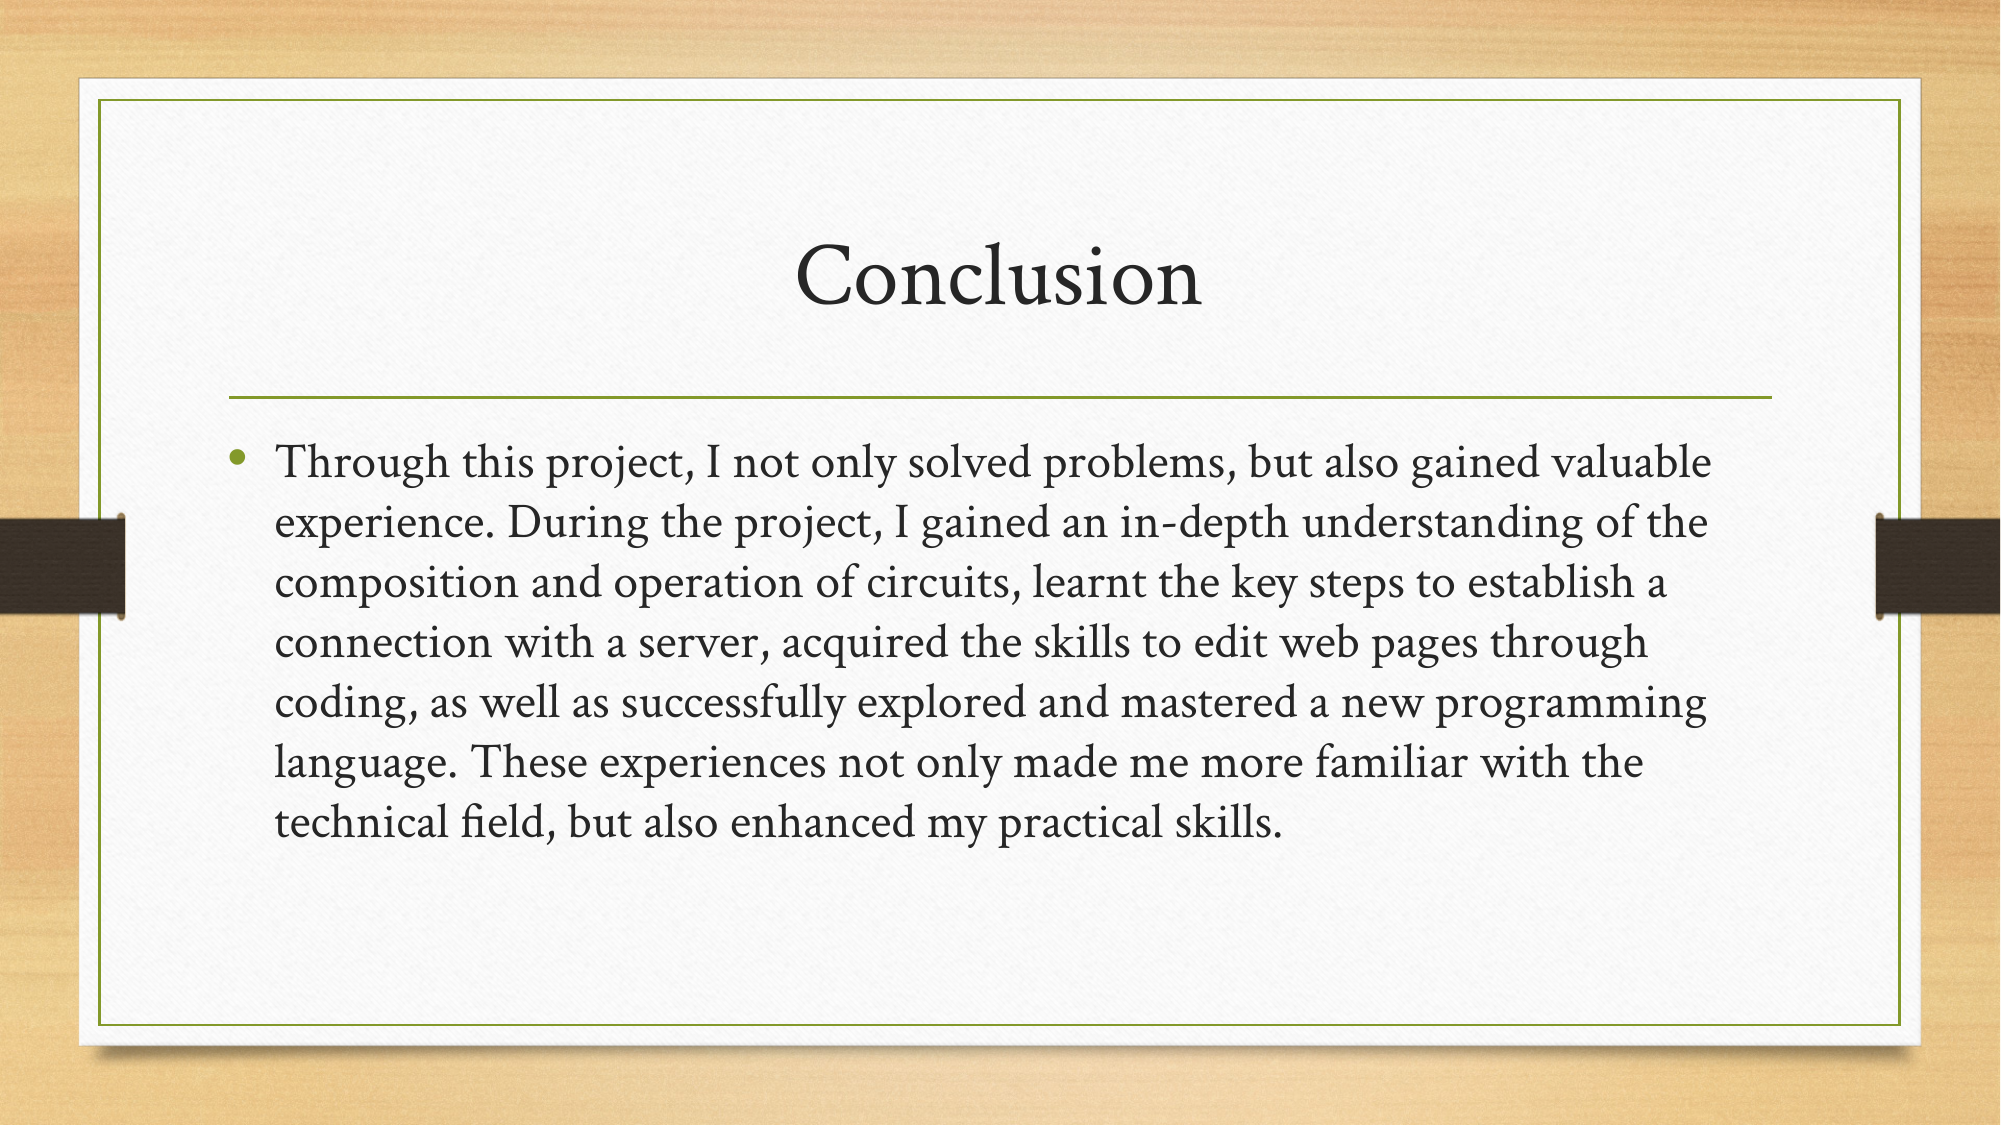

# Conclusion
Through this project, I not only solved problems, but also gained valuable experience. During the project, I gained an in-depth understanding of the composition and operation of circuits, learnt the key steps to establish a connection with a server, acquired the skills to edit web pages through coding, as well as successfully explored and mastered a new programming language. These experiences not only made me more familiar with the technical field, but also enhanced my practical skills.